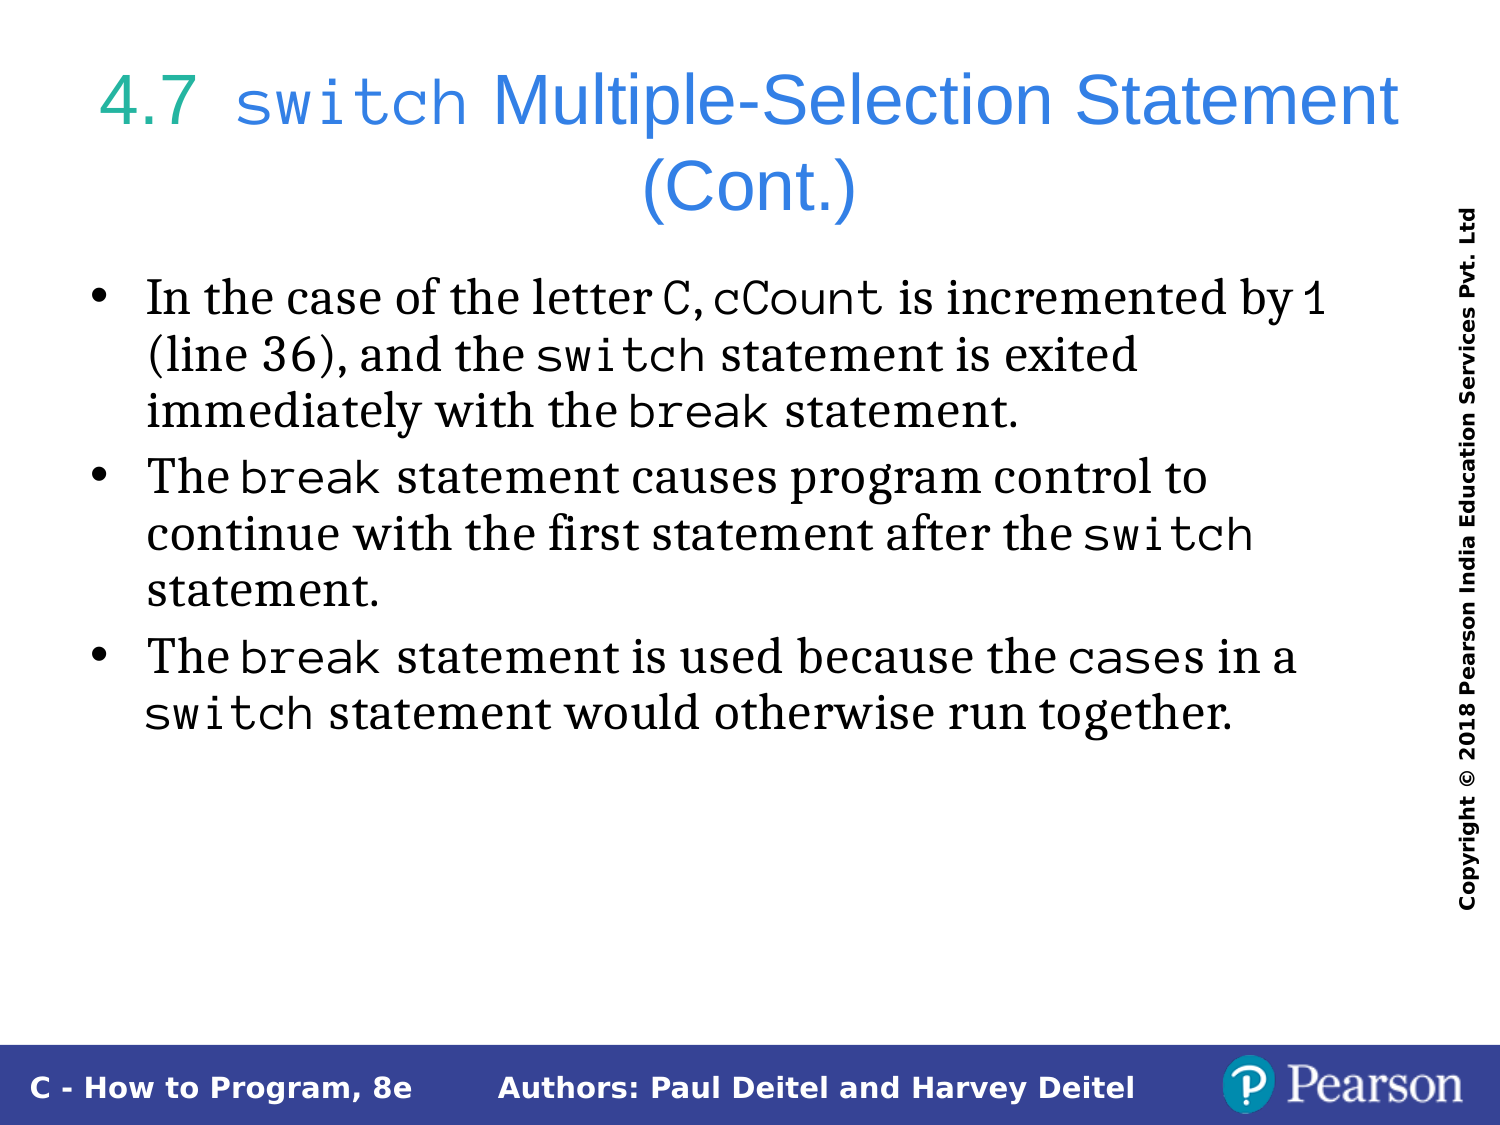

# 4.7  switch Multiple-Selection Statement (Cont.)
In the case of the letter C, cCount is incremented by 1 (line 36), and the switch statement is exited immediately with the break statement.
The break statement causes program control to continue with the first statement after the switch statement.
The break statement is used because the cases in a switch statement would otherwise run together.